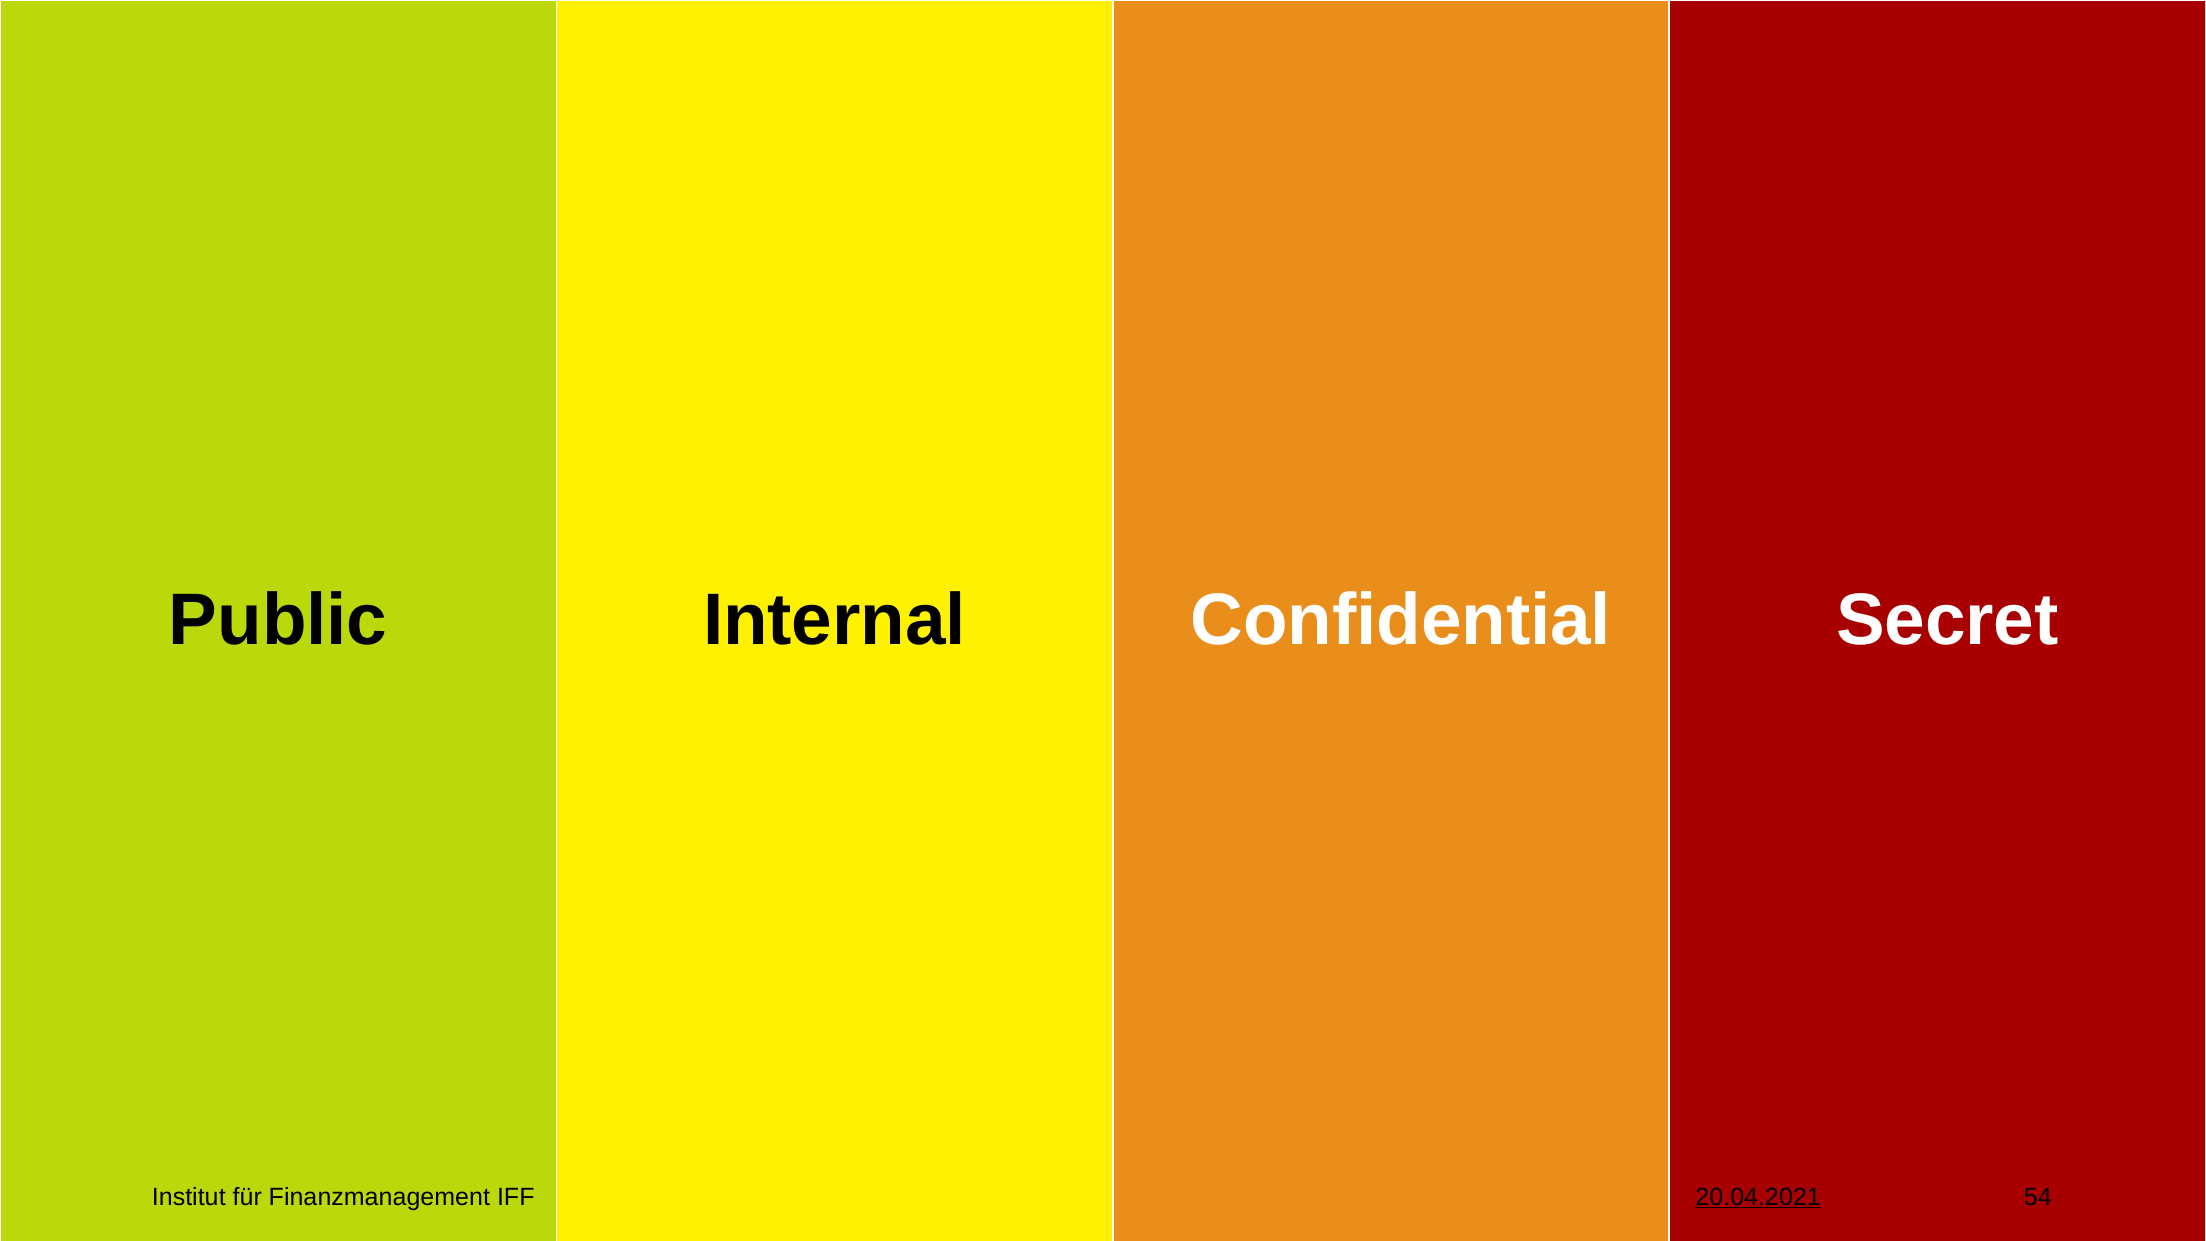

| Public | Internal | Confidential | Secret |
| --- | --- | --- | --- |
Institut für Finanzmanagement IFF
20.04.2021
54